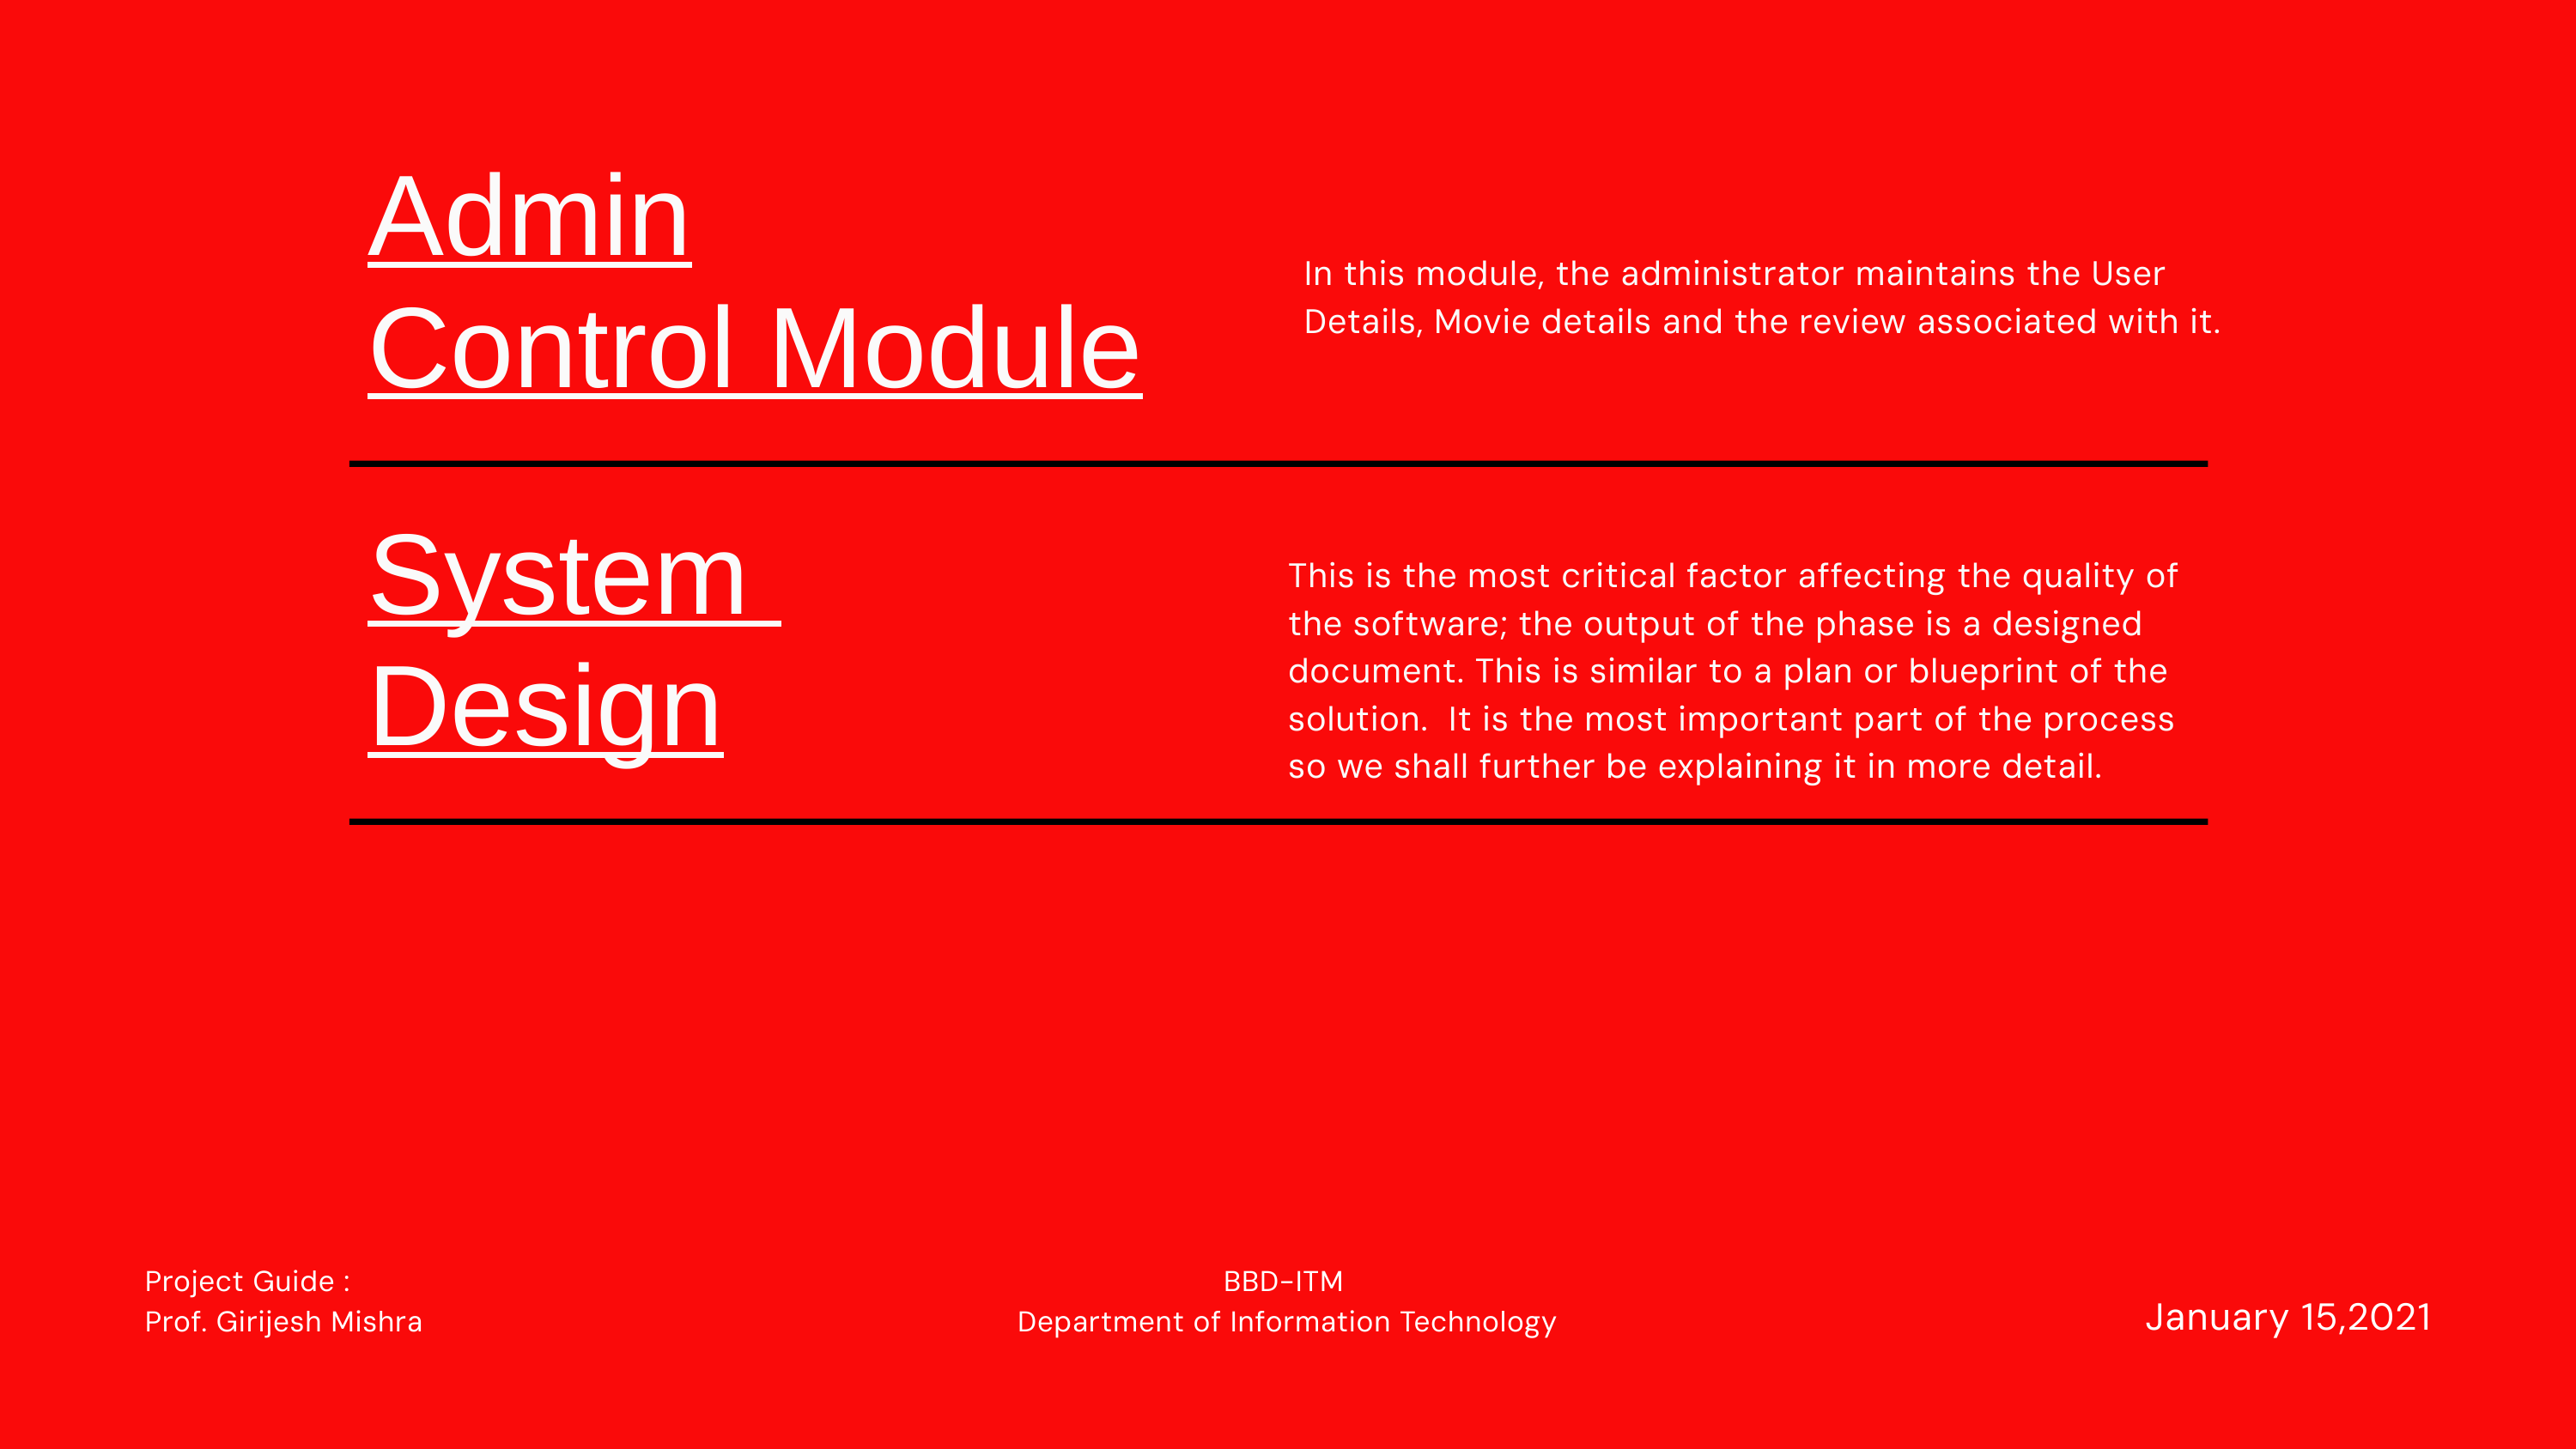

Admin
Control Module
In this module, the administrator maintains the User Details, Movie details and the review associated with it.
System
Design
This is the most critical factor affecting the quality of the software; the output of the phase is a designed document. This is similar to a plan or blueprint of the solution.  It is the most important part of the process  so we shall further be explaining it in more detail.
Project Guide :
Prof. Girijesh Mishra
BBD-ITM
Department of Information Technology
January 15,2021